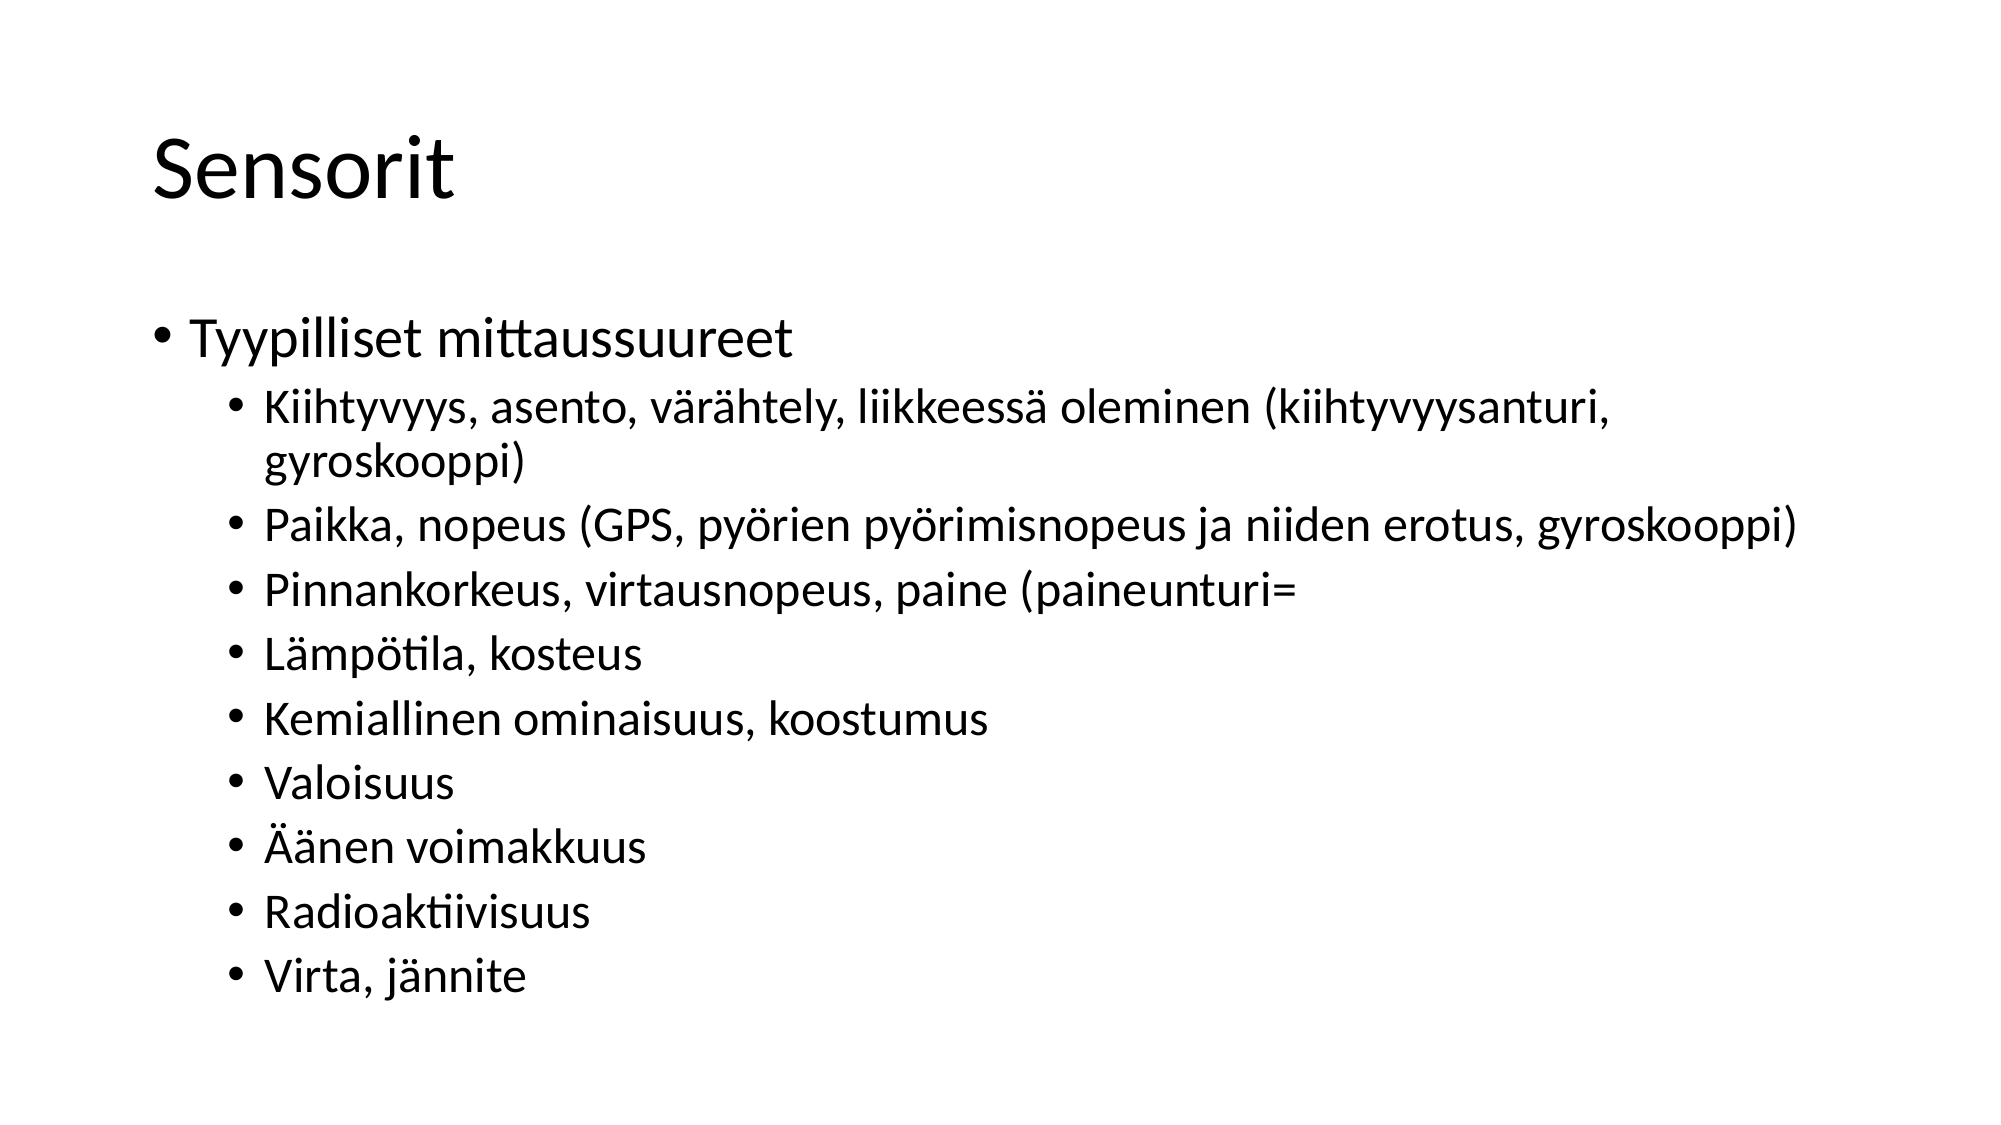

# Sensorit
Tyypilliset mittaussuureet
Kiihtyvyys, asento, värähtely, liikkeessä oleminen (kiihtyvyysanturi, gyroskooppi)
Paikka, nopeus (GPS, pyörien pyörimisnopeus ja niiden erotus, gyroskooppi)
Pinnankorkeus, virtausnopeus, paine (paineunturi=
Lämpötila, kosteus
Kemiallinen ominaisuus, koostumus
Valoisuus
Äänen voimakkuus
Radioaktiivisuus
Virta, jännite